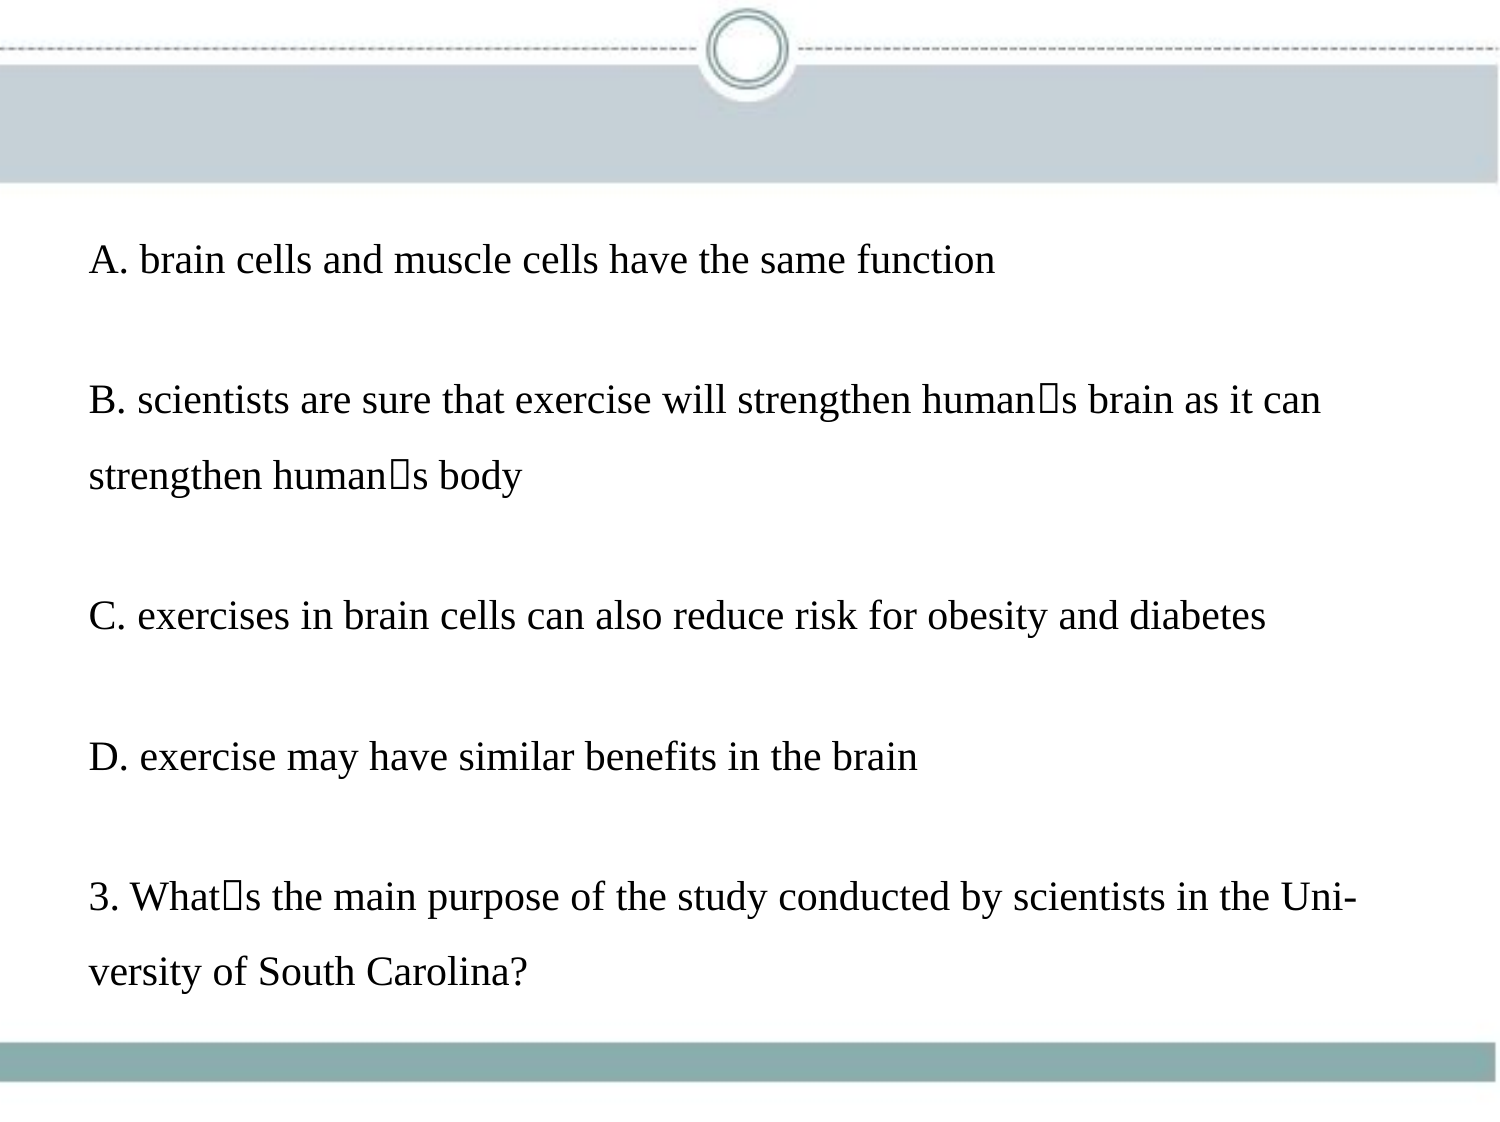

A. brain cells and muscle cells have the same function
B. scientists are sure that exercise will strengthen human􀆳s brain as it can
strengthen human􀆳s body
C. exercises in brain cells can also reduce risk for obesity and diabetes
D. exercise may have similar benefits in the brain
3. What􀆳s the main purpose of the study conducted by scientists in the Uni-
versity of South Carolina?